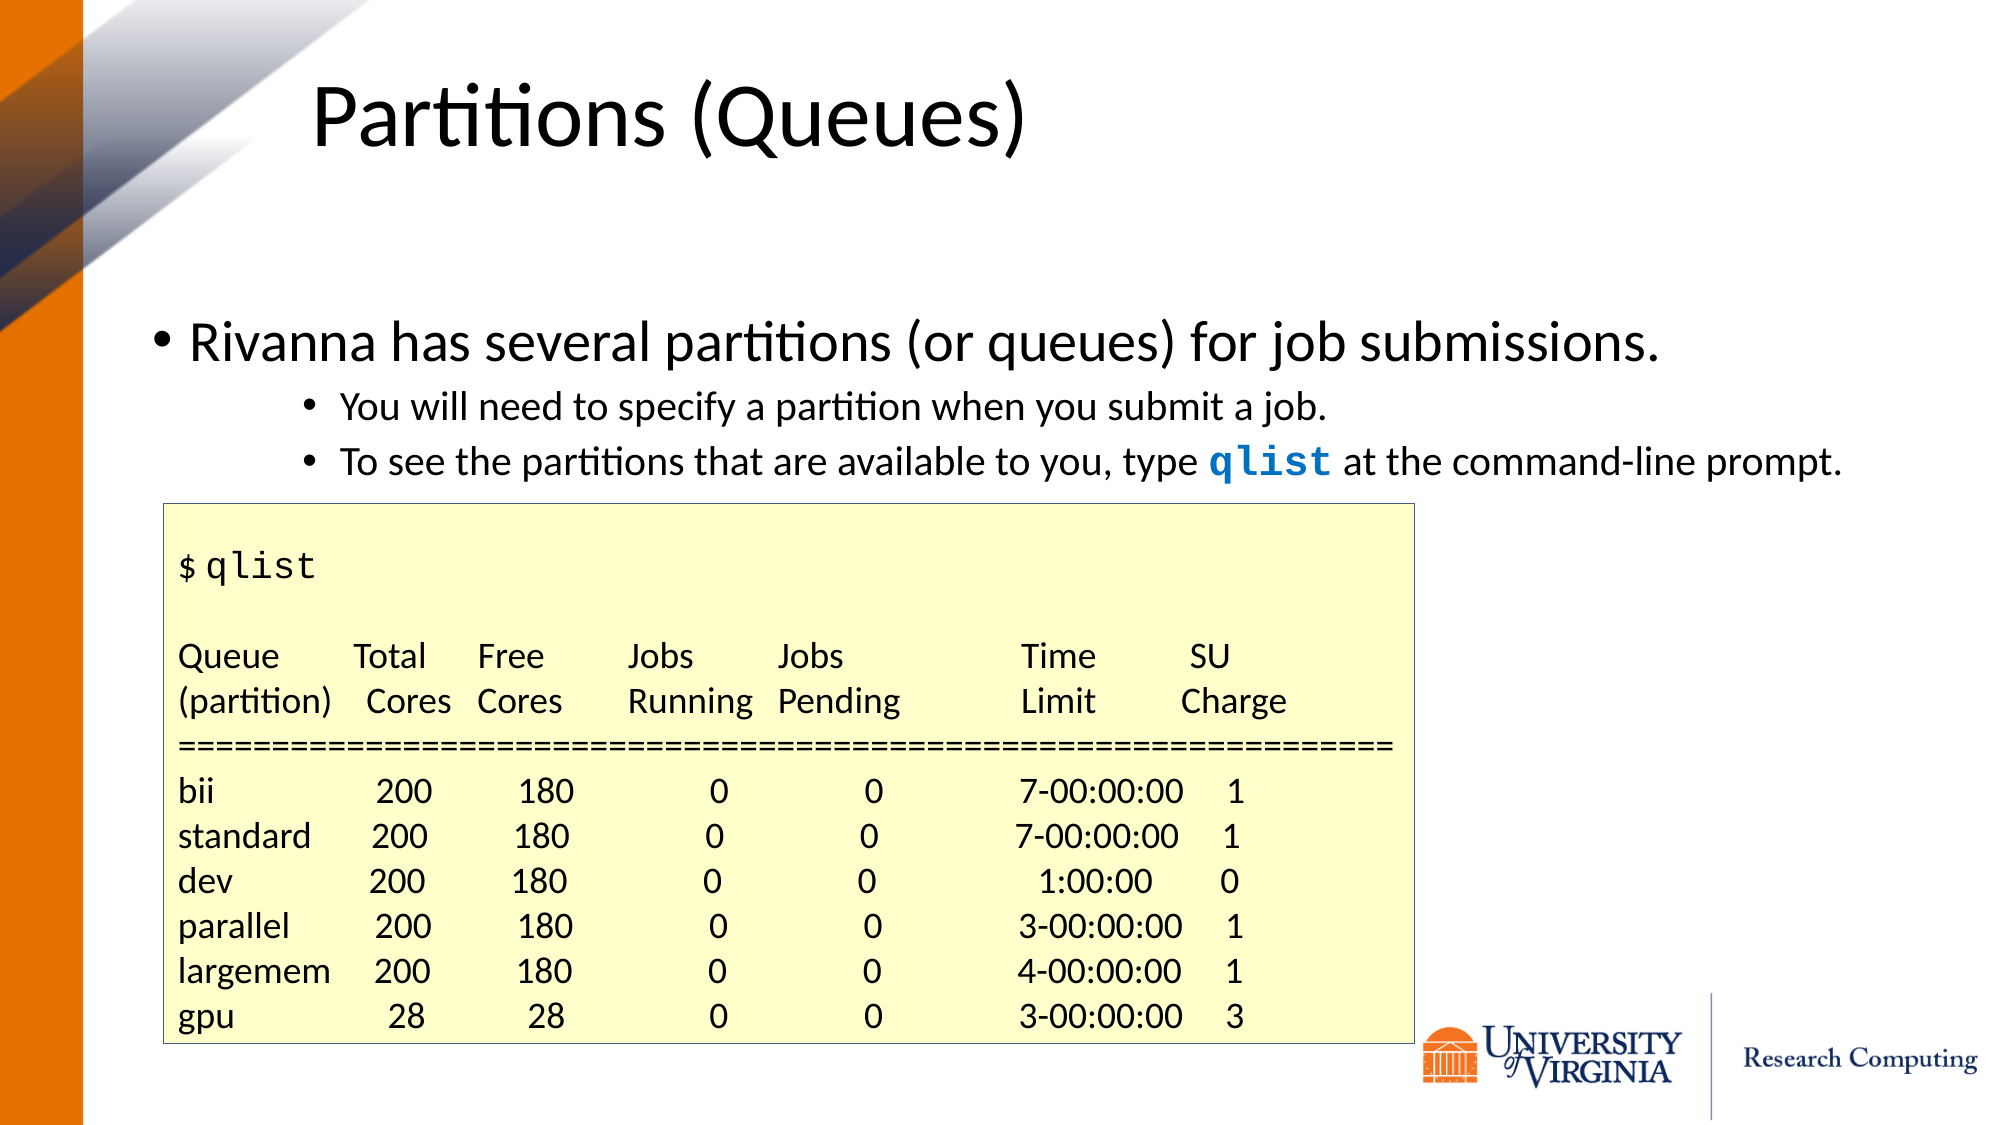

# Partitions (Queues)
Rivanna has several partitions (or queues) for job submissions.
You will need to specify a partition when you submit a job.
To see the partitions that are available to you, type qlist at the command-line prompt.

$ qlist

Queue	   Total   	Free    	Jobs    	Jobs    	           Time           SU
(partition)    Cores   Cores   	Running 	Pending 	           Limit          Charge
=================================================================
bii                   200          180                0                0                7-00:00:00     1
standard       200          180                0                0                7-00:00:00     1
dev                200          180                0                0                   1:00:00        0
parallel          200          180                0                0                3-00:00:00     1
largemem     200          180                0                0                4-00:00:00     1
gpu                  28            28                 0                0                3-00:00:00     3